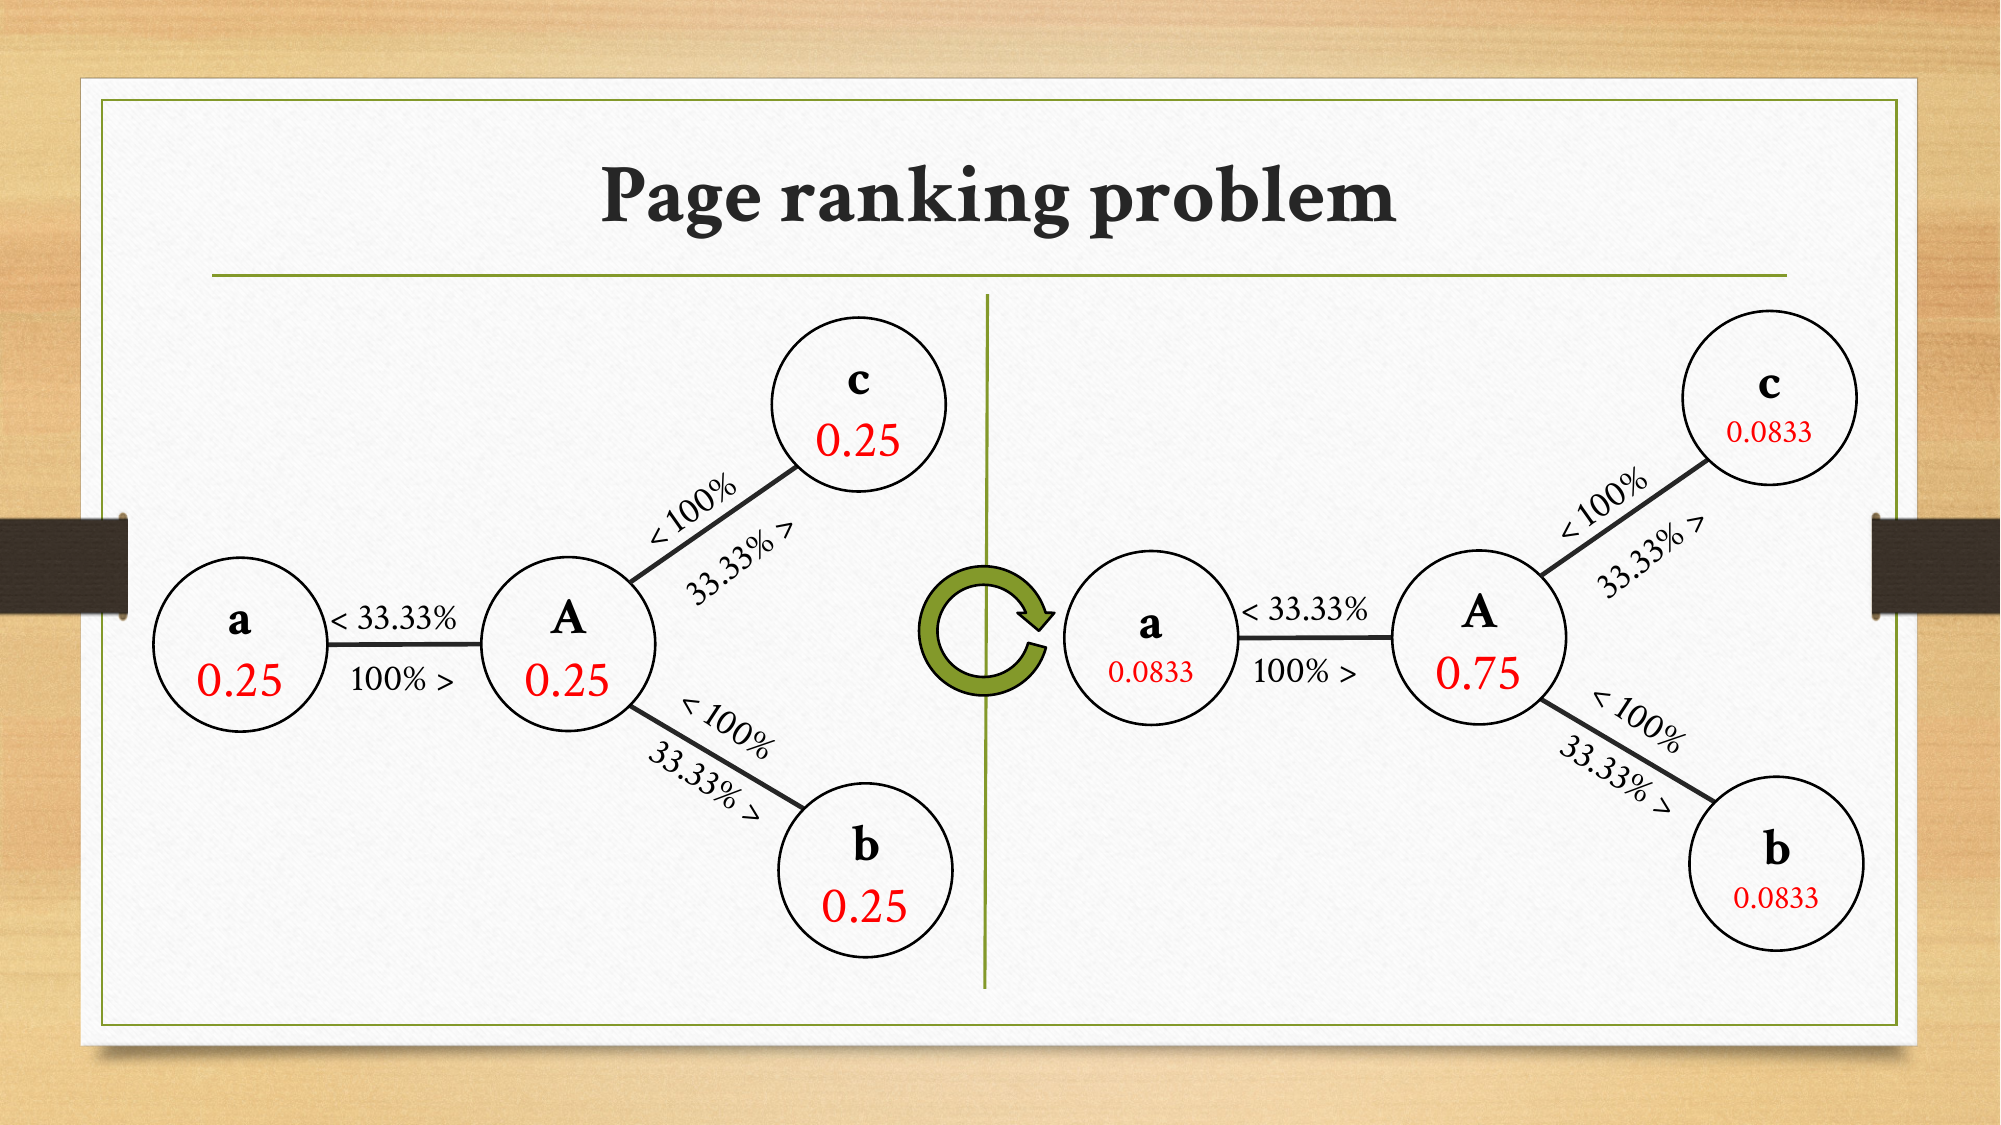

# Page ranking problem
c
0.0833
< 100%
33.33% >
A
0.75
a
0.0833
< 33.33%
100% >
< 100%
33.33% >
b
0.0833
c
0.25
< 100%
33.33% >
A
0.25
a
0.25
< 33.33%
100% >
< 100%
33.33% >
b
0.25